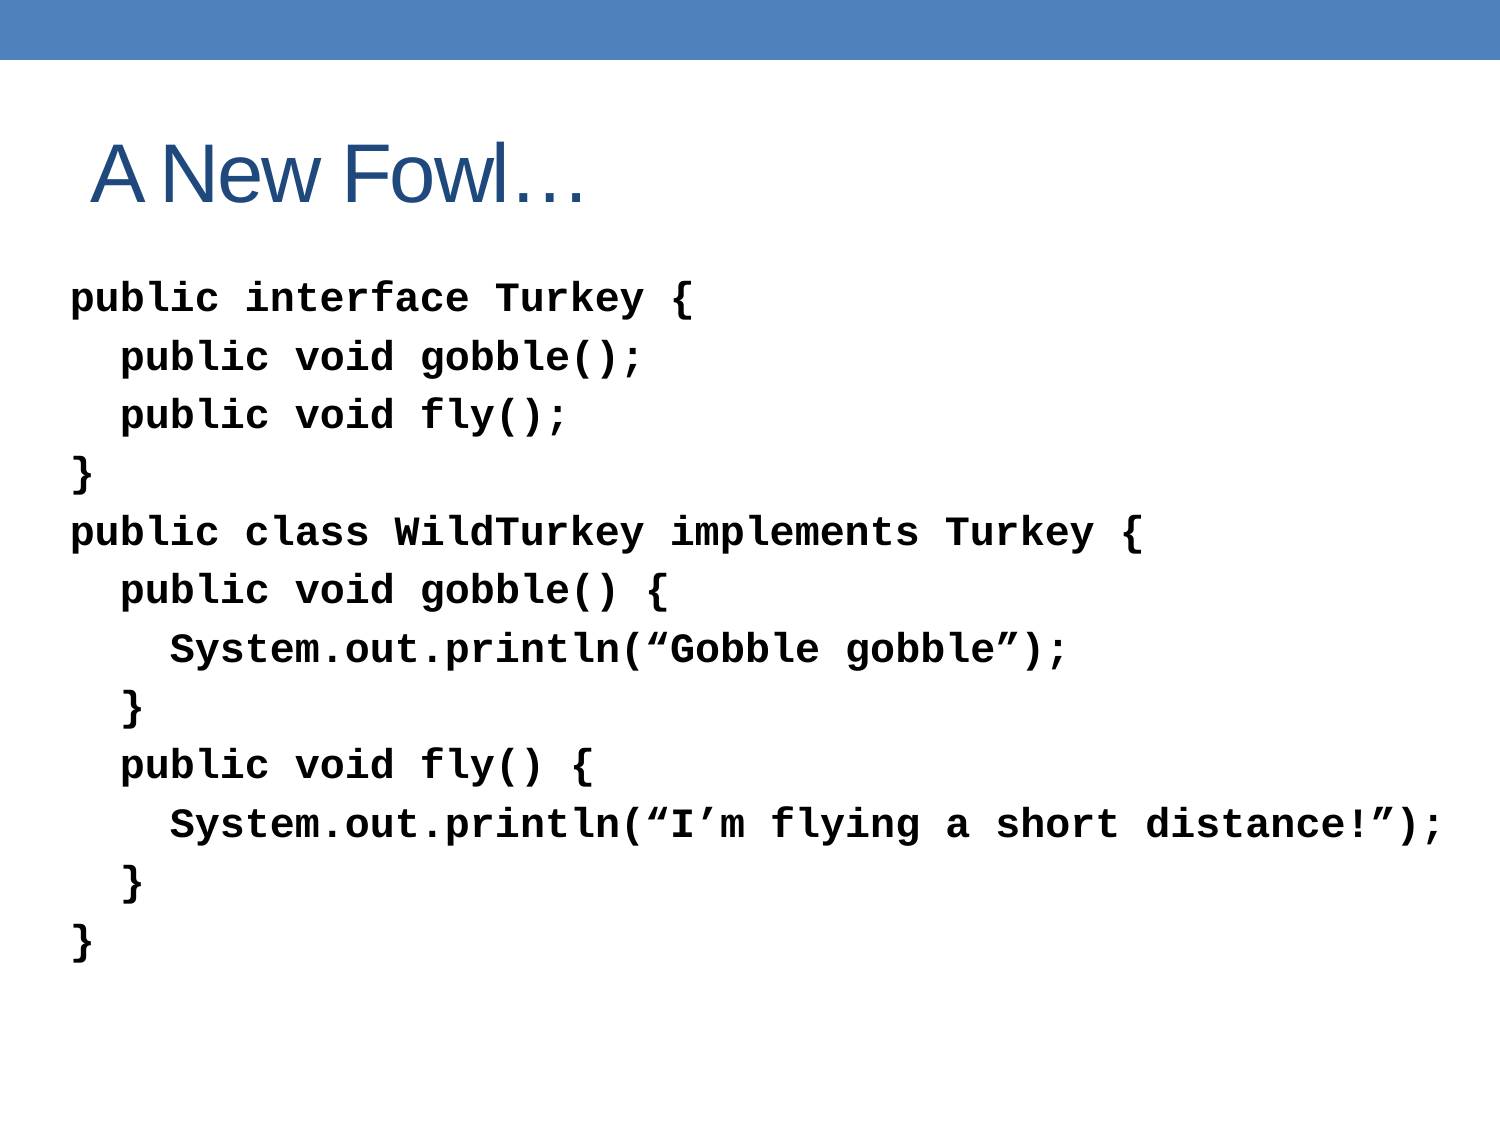

40
# A New Fowl…
public interface Turkey {
  public void gobble();
  public void fly();
}
public class WildTurkey implements Turkey {
  public void gobble() {
    System.out.println(“Gobble gobble”);
  }
  public void fly() {
    System.out.println(“I’m flying a short distance!”);
  }
}